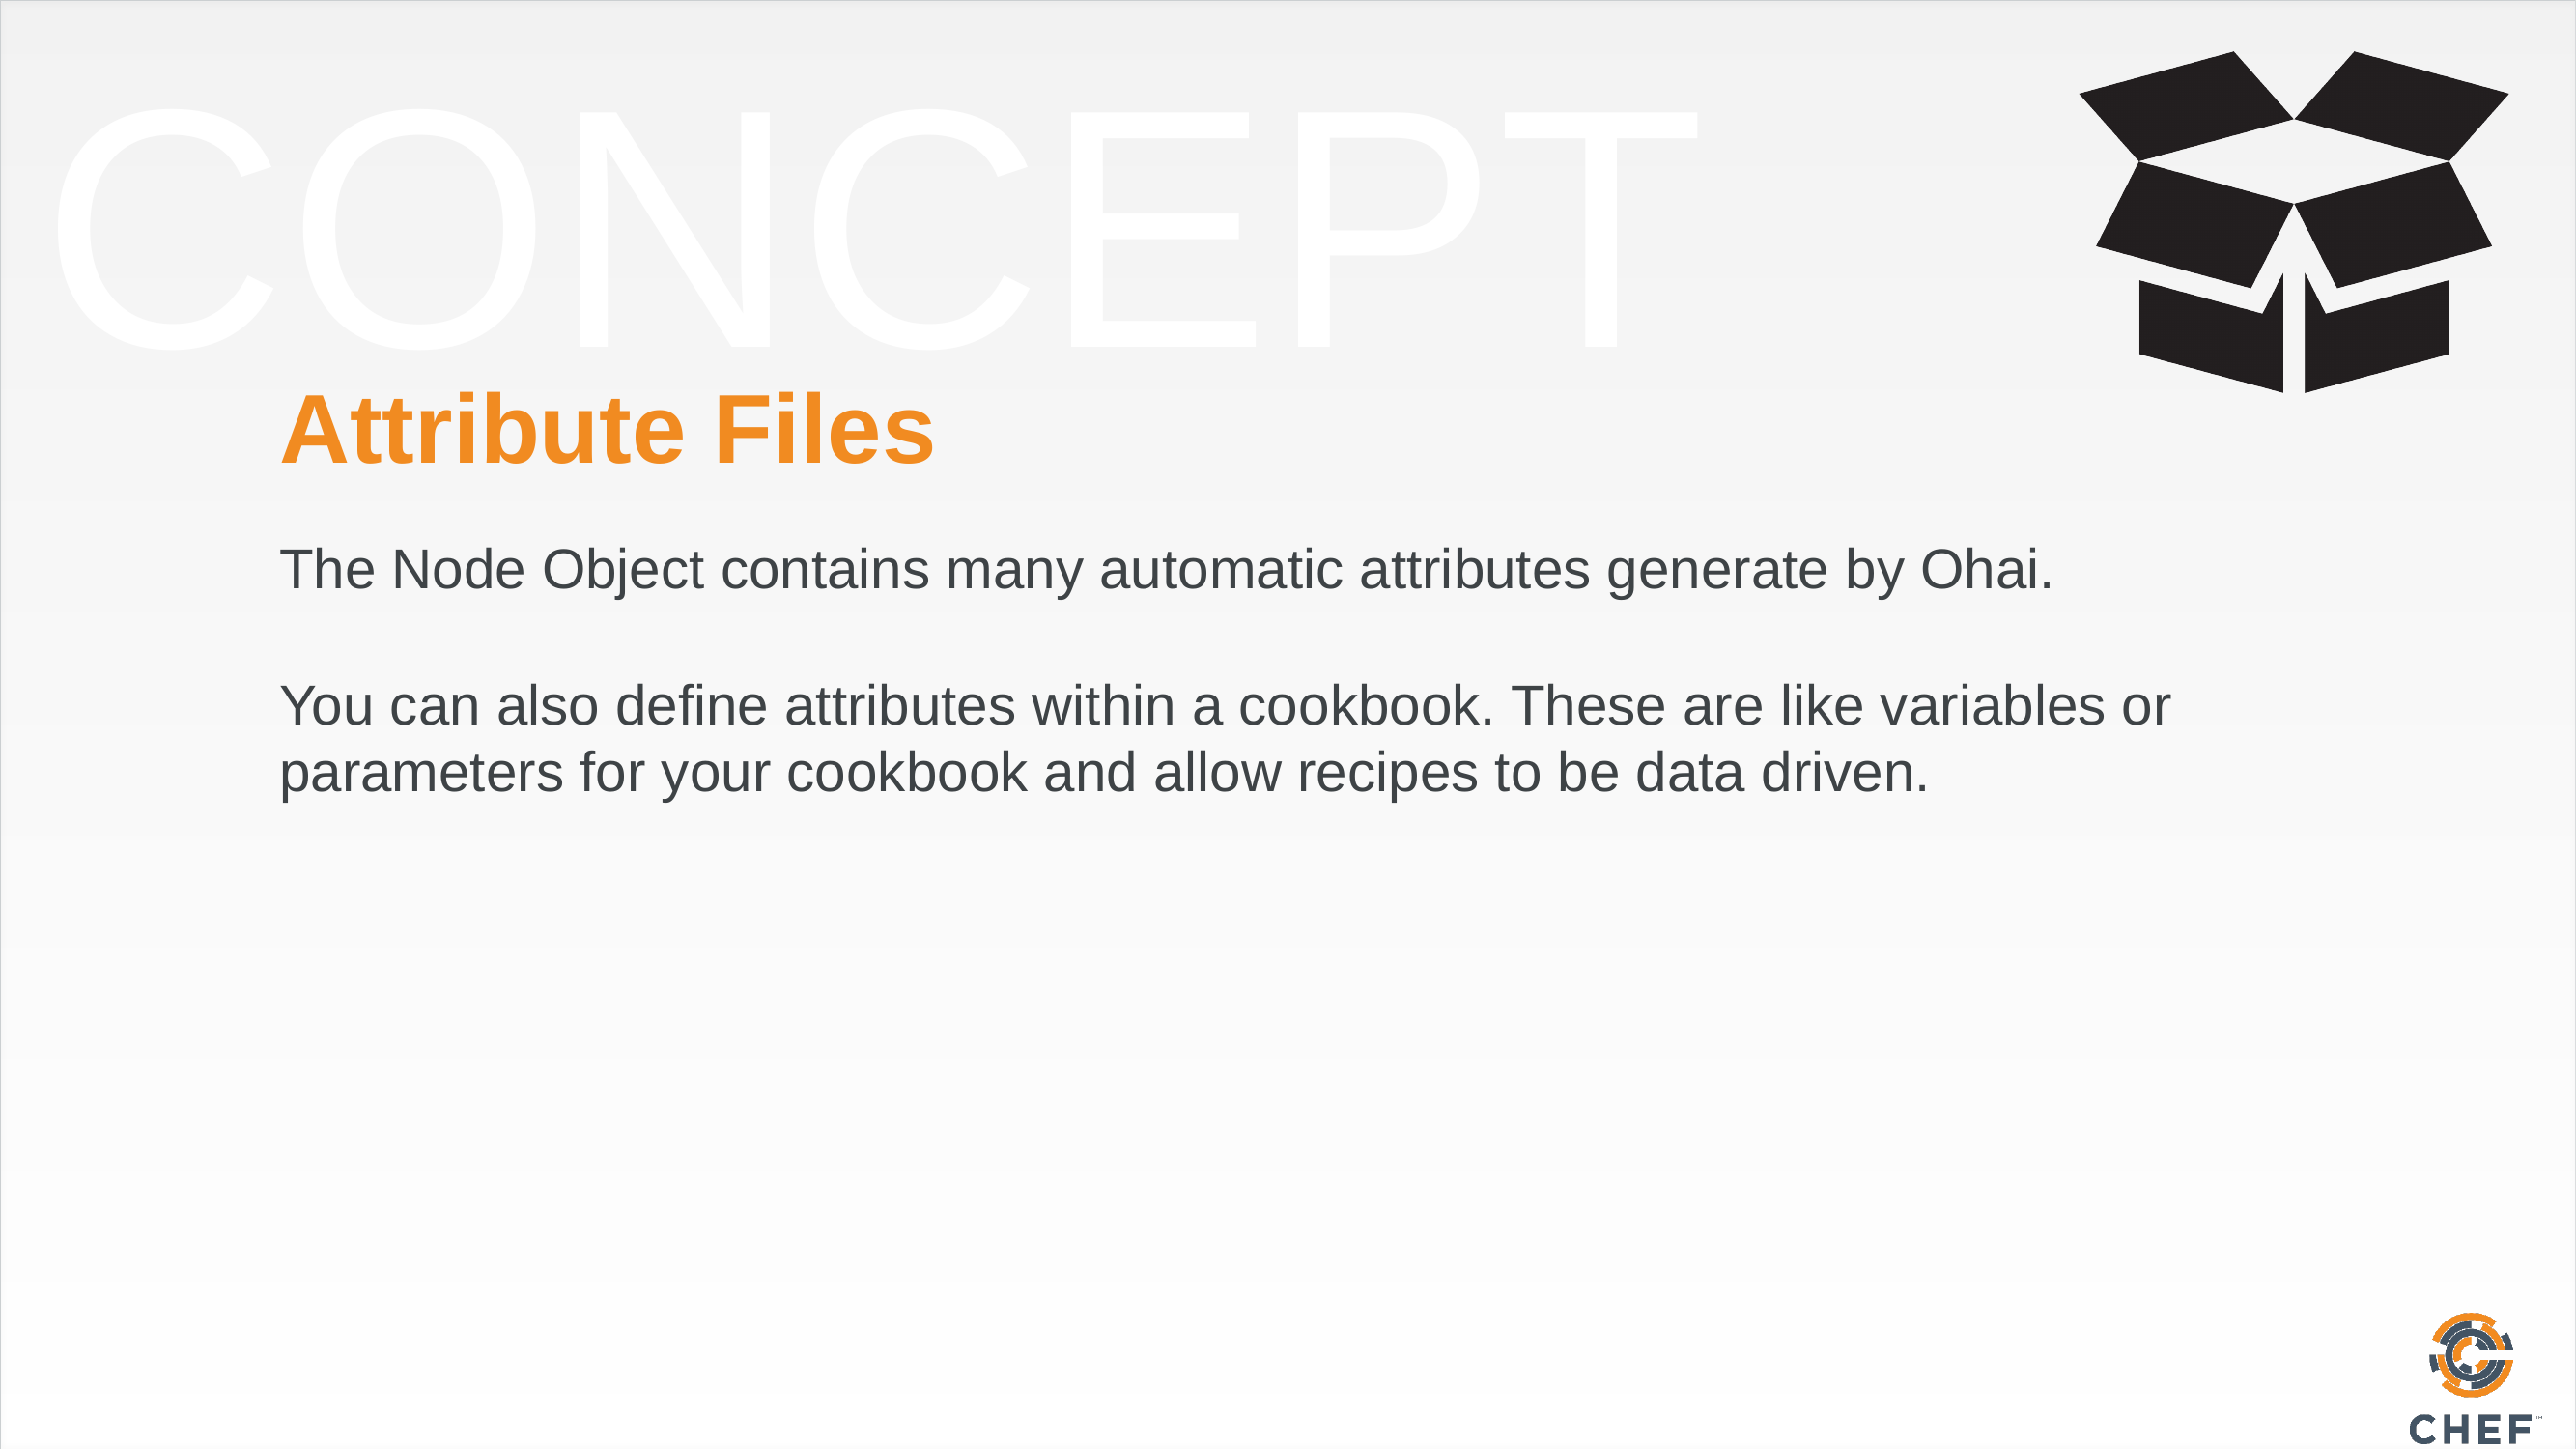

# Attribute Files
The Node Object contains many automatic attributes generate by Ohai.

You can also define attributes within a cookbook. These are like variables or parameters for your cookbook and allow recipes to be data driven.